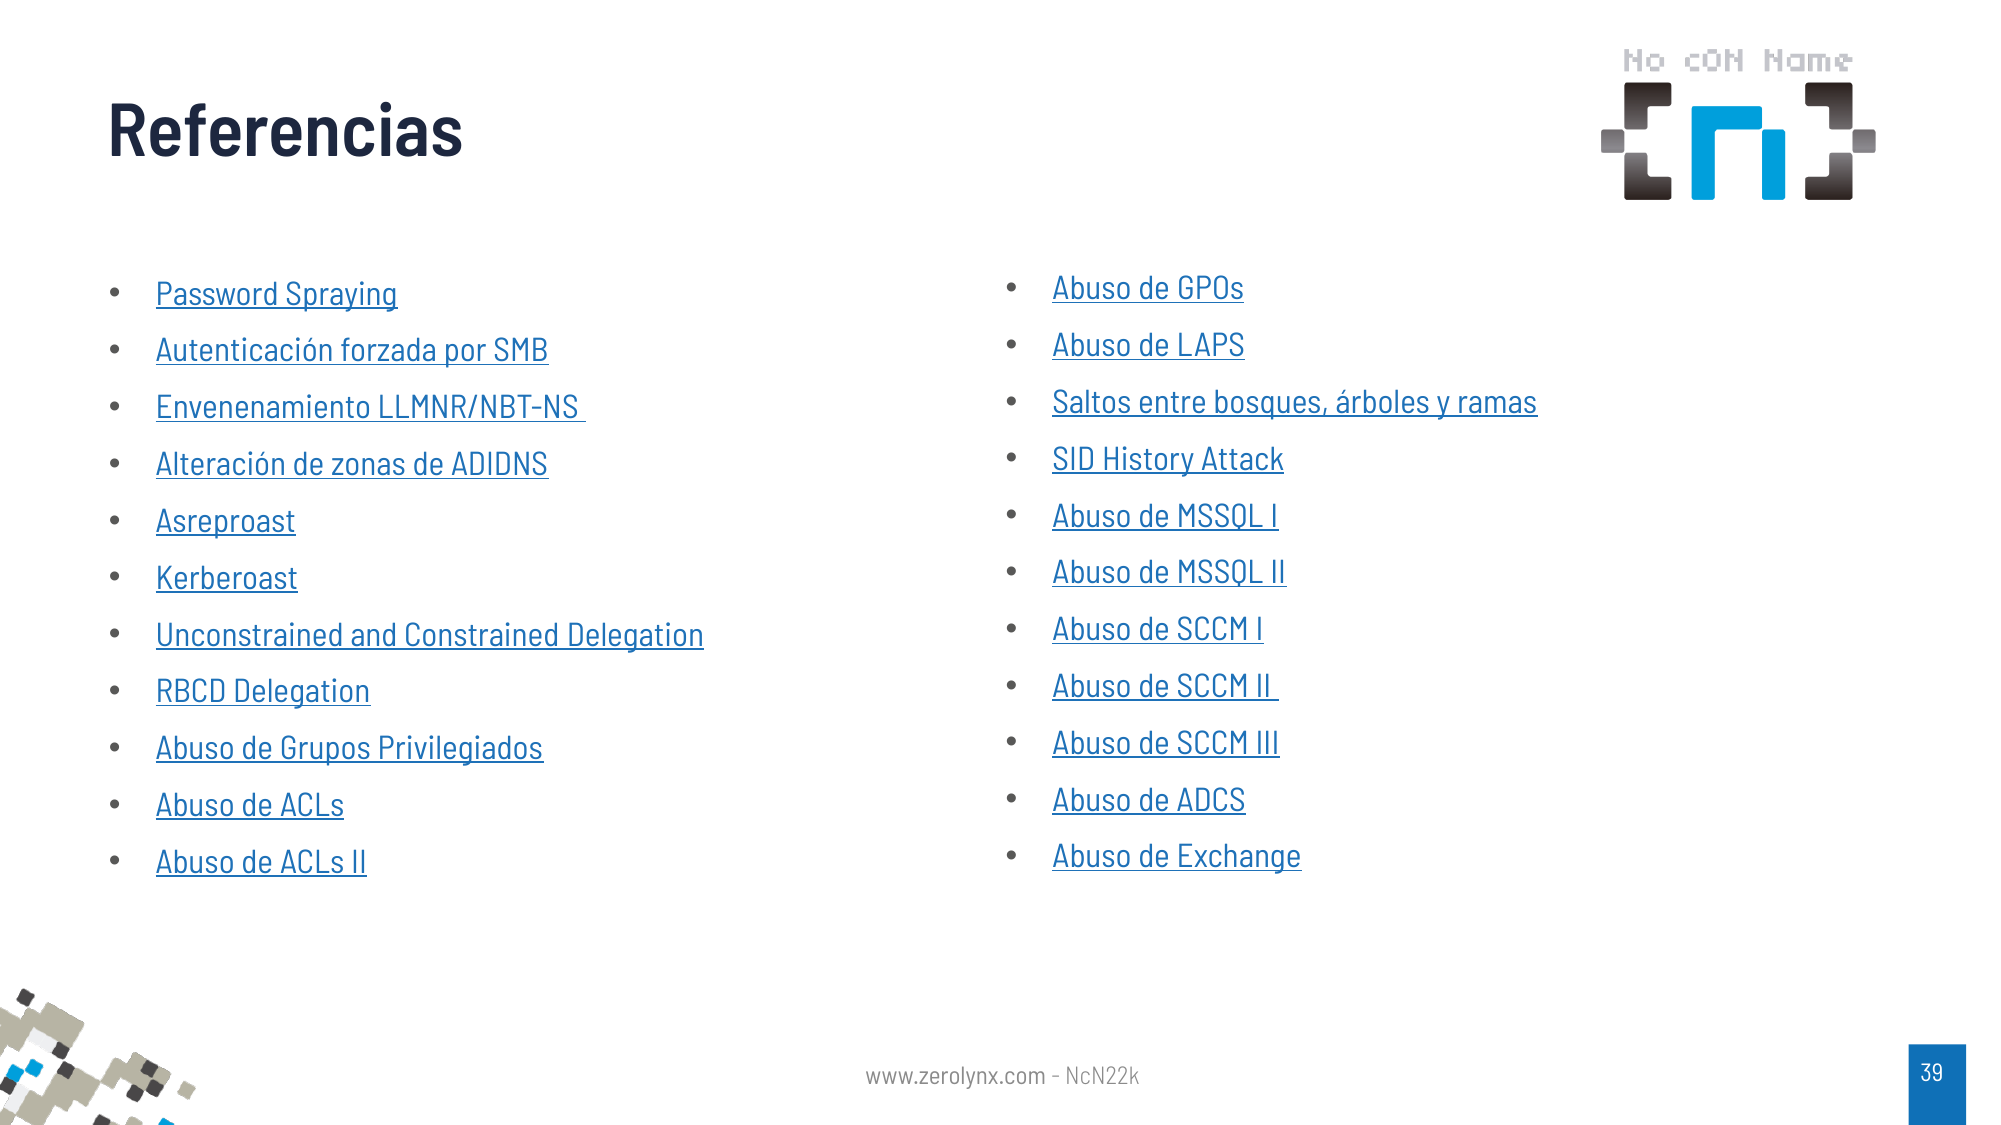

Referencias
Abuso de GPOs
Abuso de LAPS
Saltos entre bosques, árboles y ramas
SID History Attack
Abuso de MSSQL I
Abuso de MSSQL II
Abuso de SCCM I
Abuso de SCCM II
Abuso de SCCM III
Abuso de ADCS
Abuso de Exchange
Password Spraying
Autenticación forzada por SMB
Envenenamiento LLMNR/NBT-NS
Alteración de zonas de ADIDNS
Asreproast
Kerberoast
Unconstrained and Constrained Delegation
RBCD Delegation
Abuso de Grupos Privilegiados
Abuso de ACLs
Abuso de ACLs II

39
 www.zerolynx.com - NcN22k